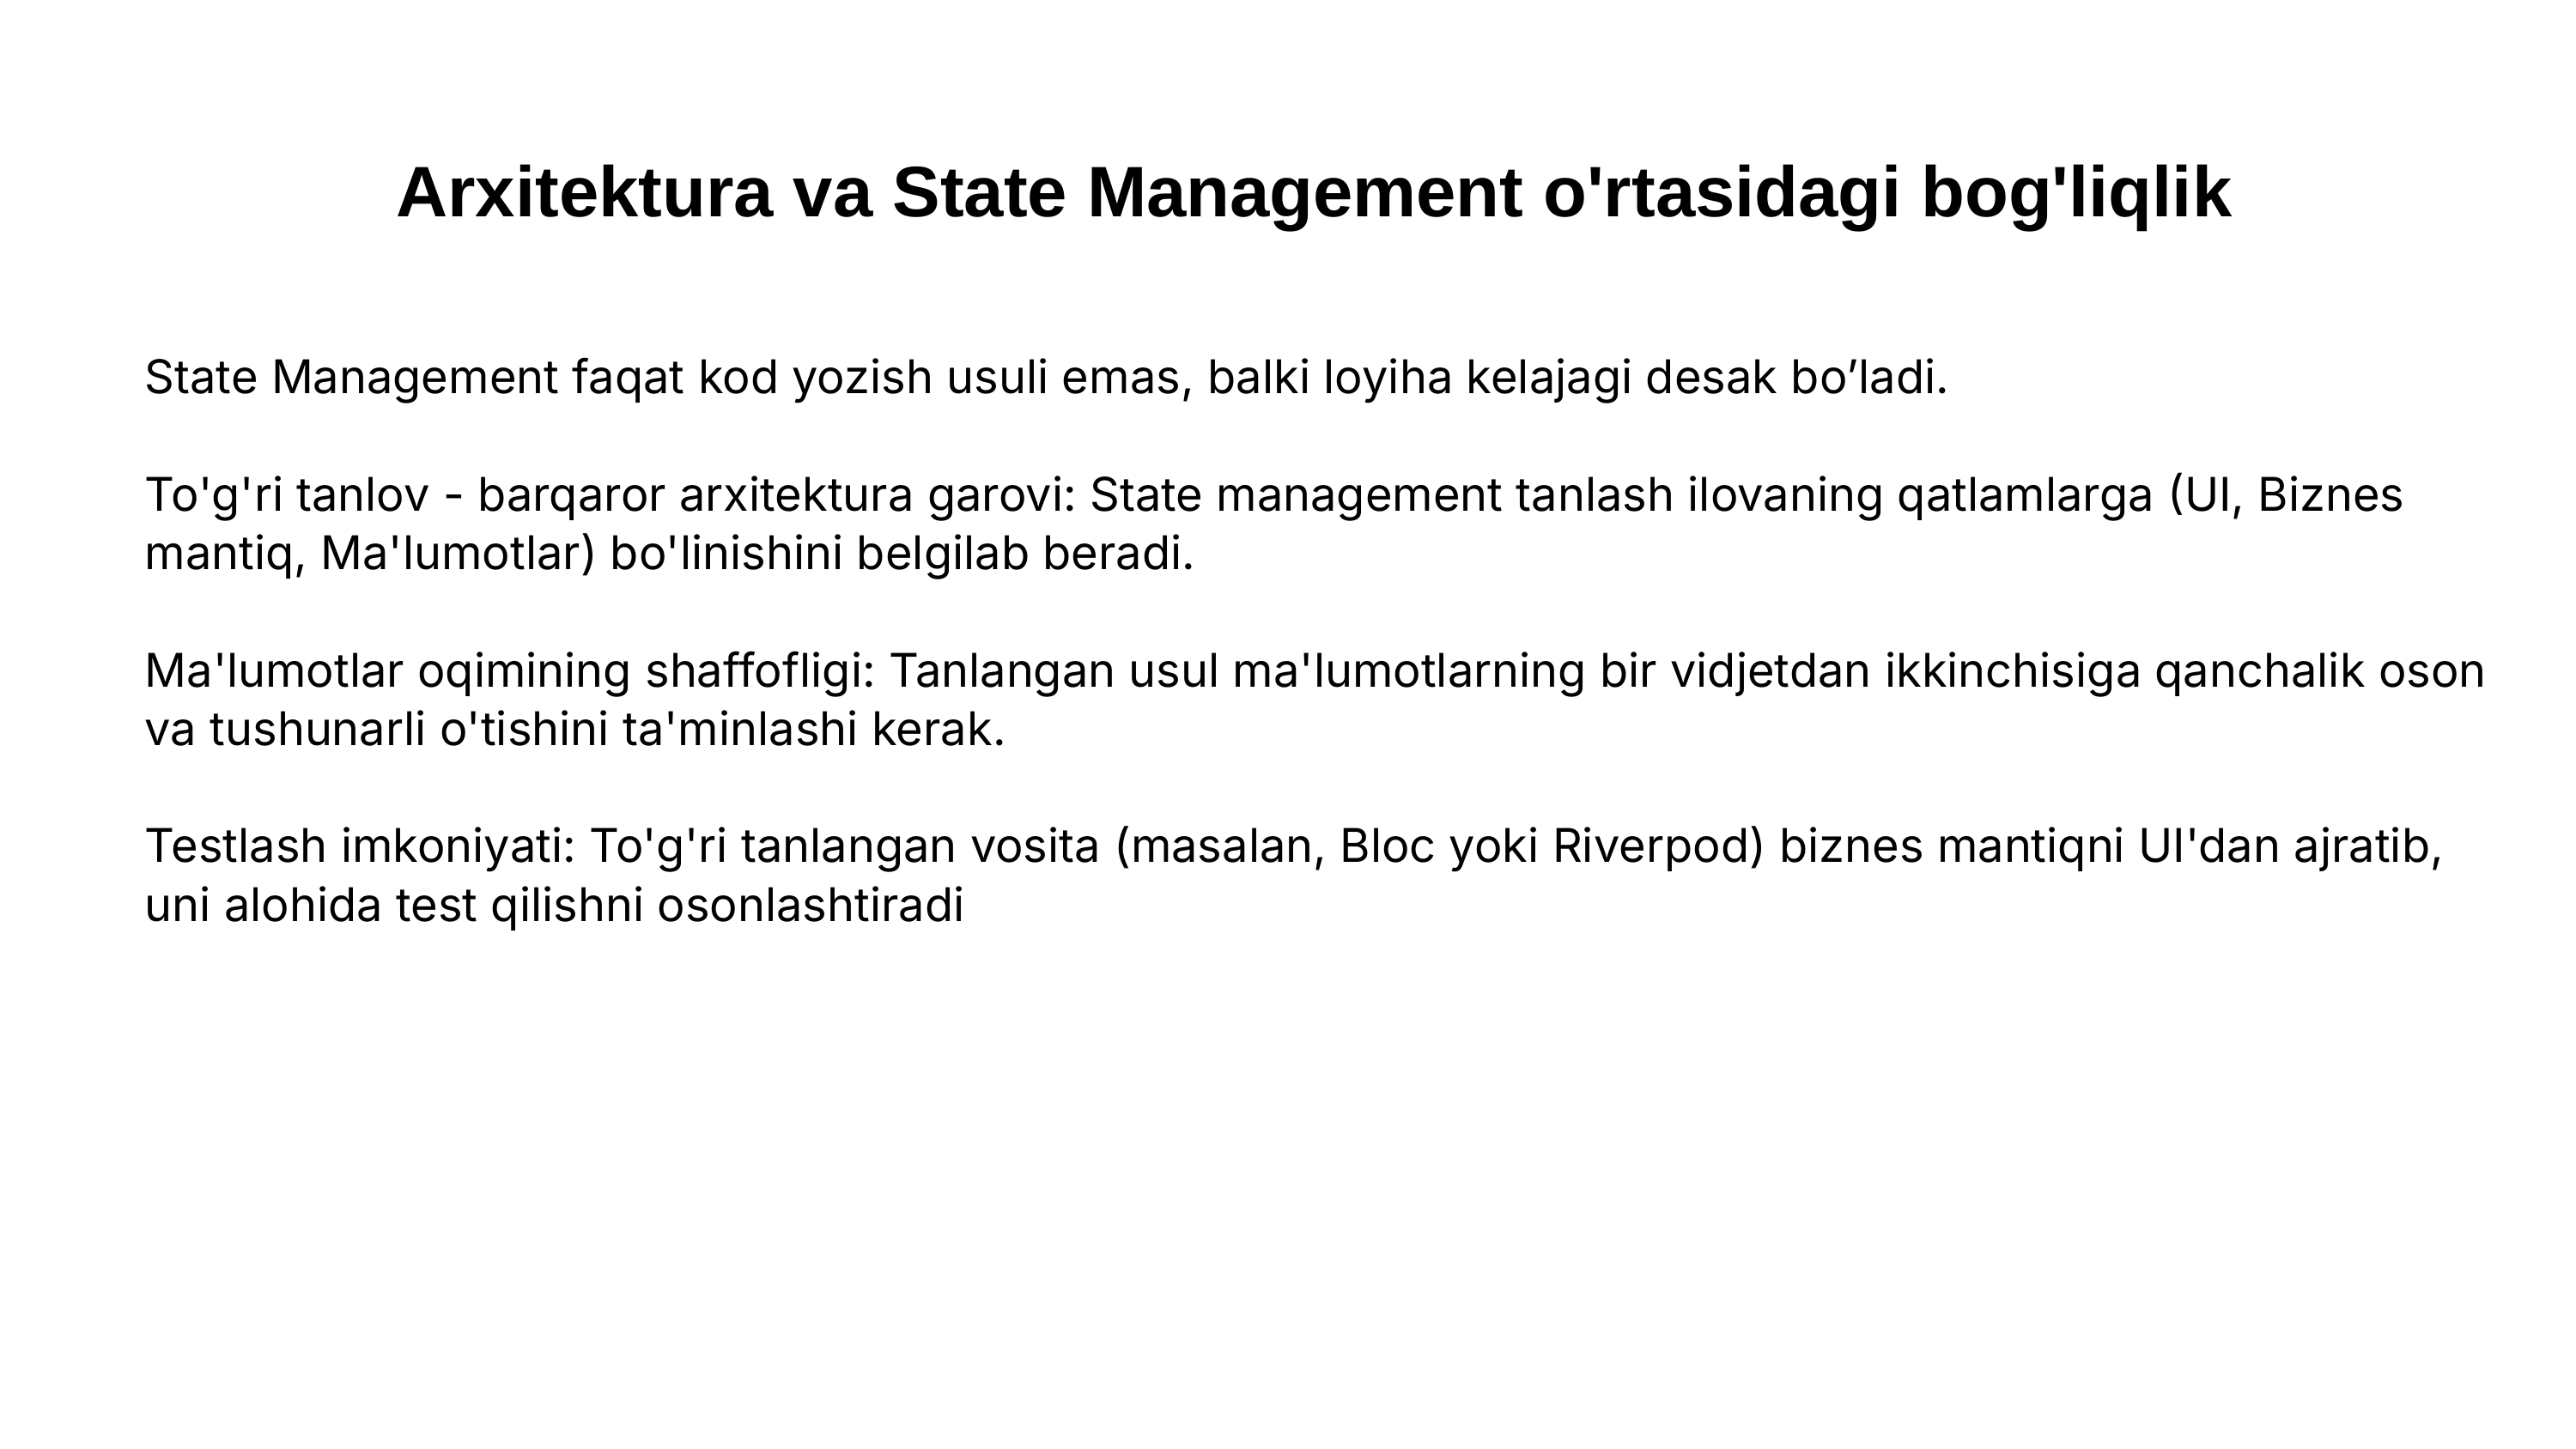

Arxitektura va State Management o'rtasidagi bog'liqlik
State Management faqat kod yozish usuli emas, balki loyiha kelajagi desak bo’ladi.

To'g'ri tanlov - barqaror arxitektura garovi: State management tanlash ilovaning qatlamlarga (UI, Biznes mantiq, Ma'lumotlar) bo'linishini belgilab beradi.

Ma'lumotlar oqimining shaffofligi: Tanlangan usul ma'lumotlarning bir vidjetdan ikkinchisiga qanchalik oson va tushunarli o'tishini ta'minlashi kerak.

Testlash imkoniyati: To'g'ri tanlangan vosita (masalan, Bloc yoki Riverpod) biznes mantiqni UI'dan ajratib, uni alohida test qilishni osonlashtiradi